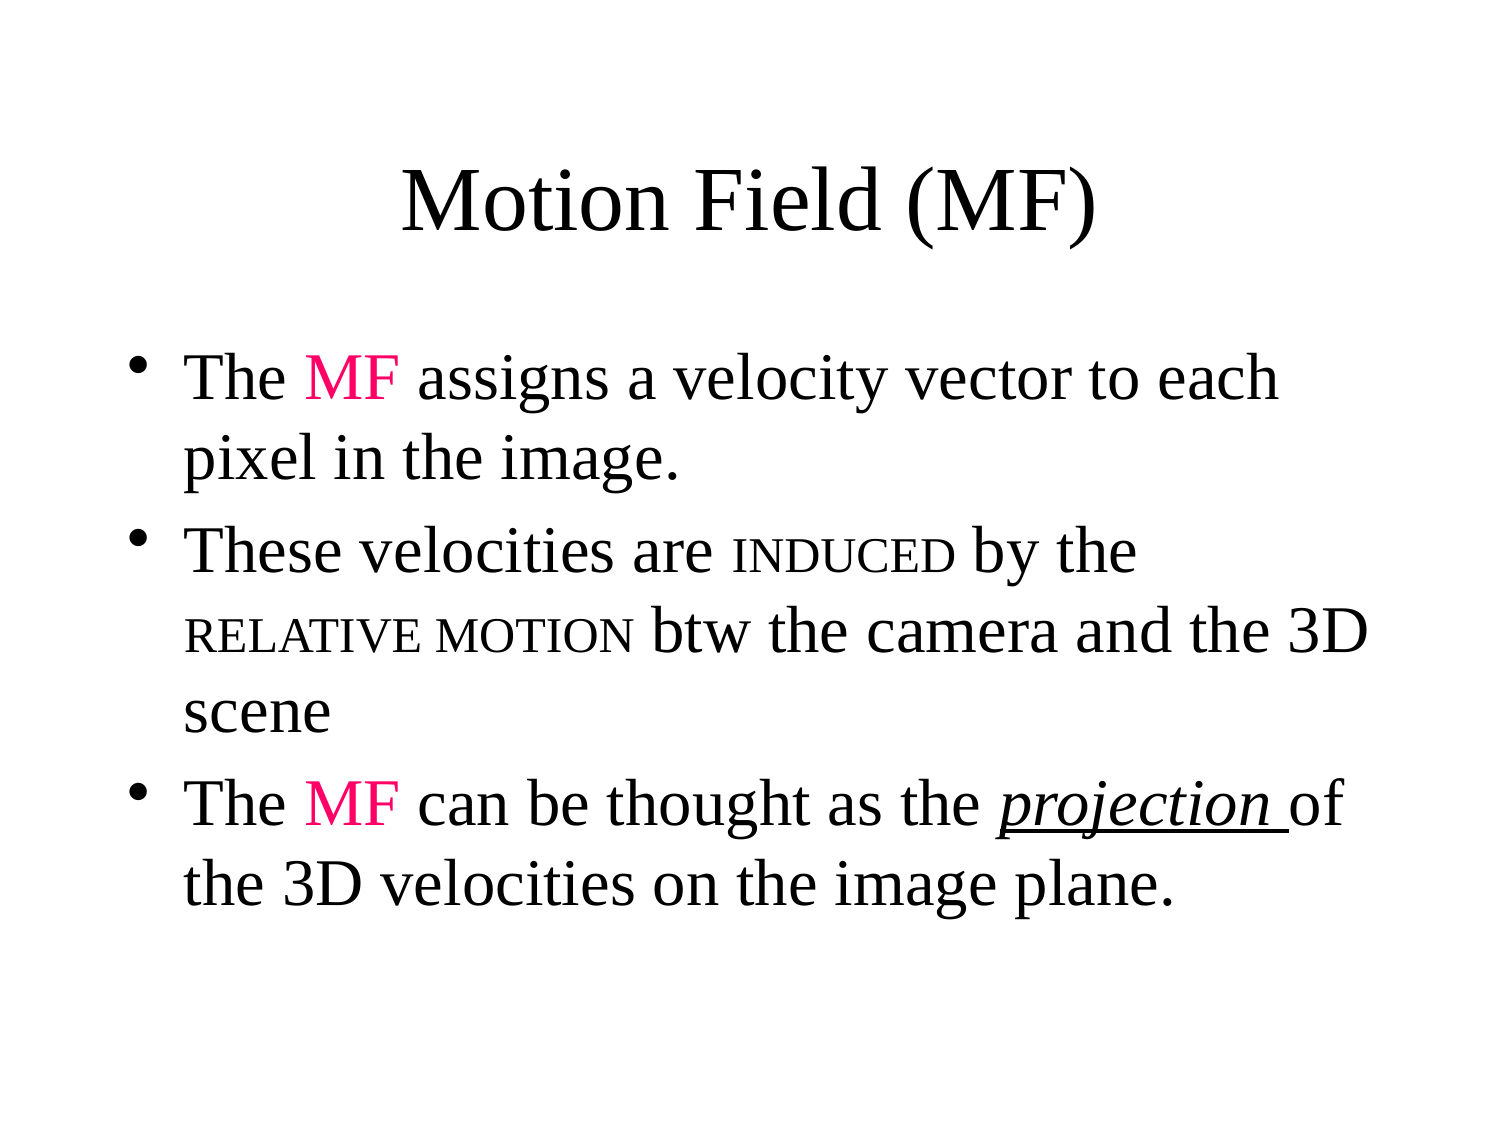

# Motion Field (MF)
The MF assigns a velocity vector to each pixel in the image.
These velocities are INDUCED by the RELATIVE MOTION btw the camera and the 3D scene
The MF can be thought as the projection of the 3D velocities on the image plane.